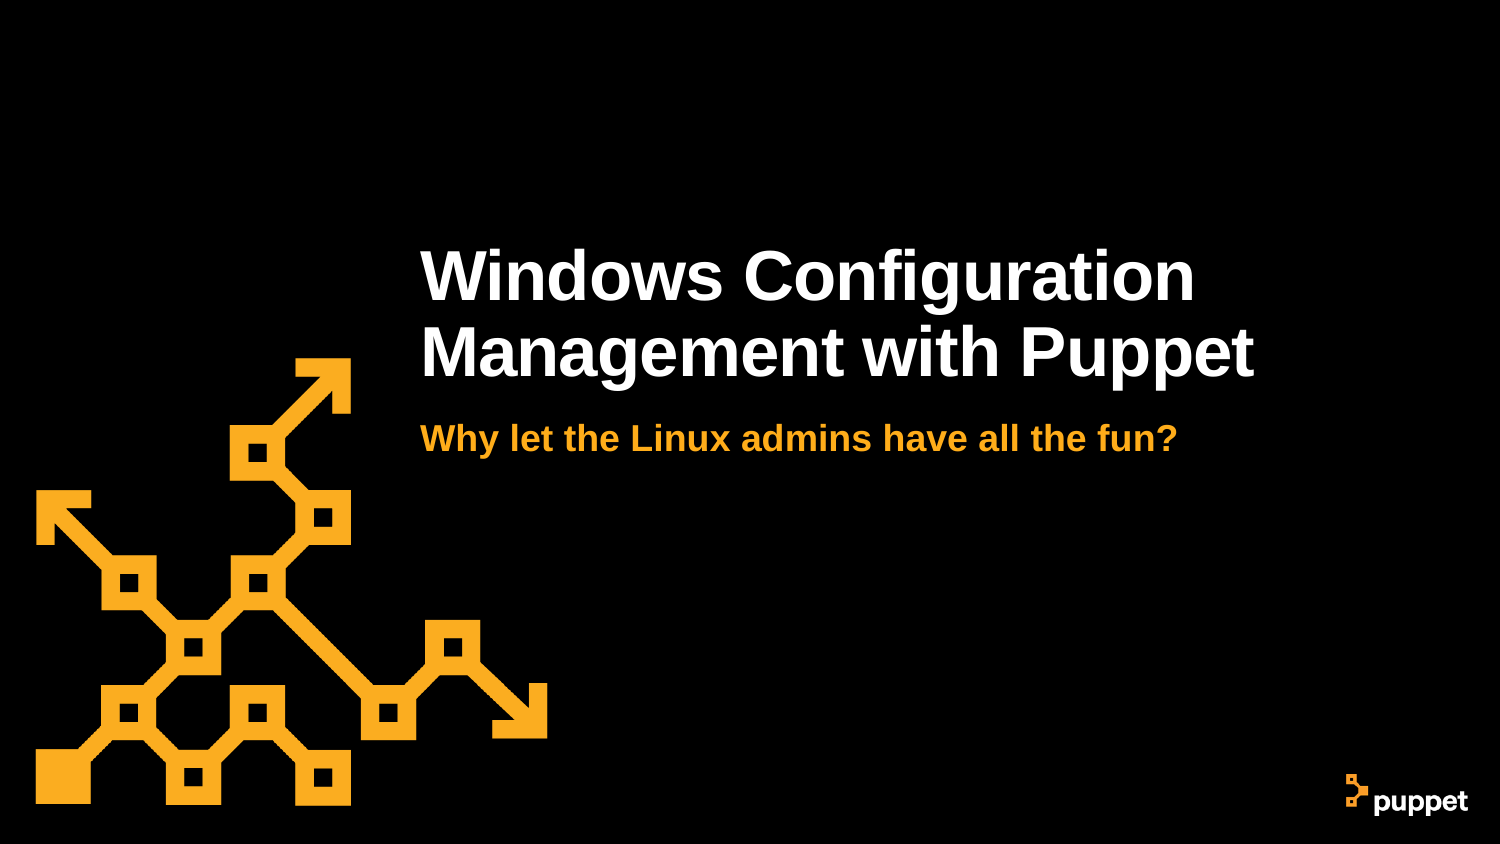

# Windows Configuration Management with Puppet
Why let the Linux admins have all the fun?